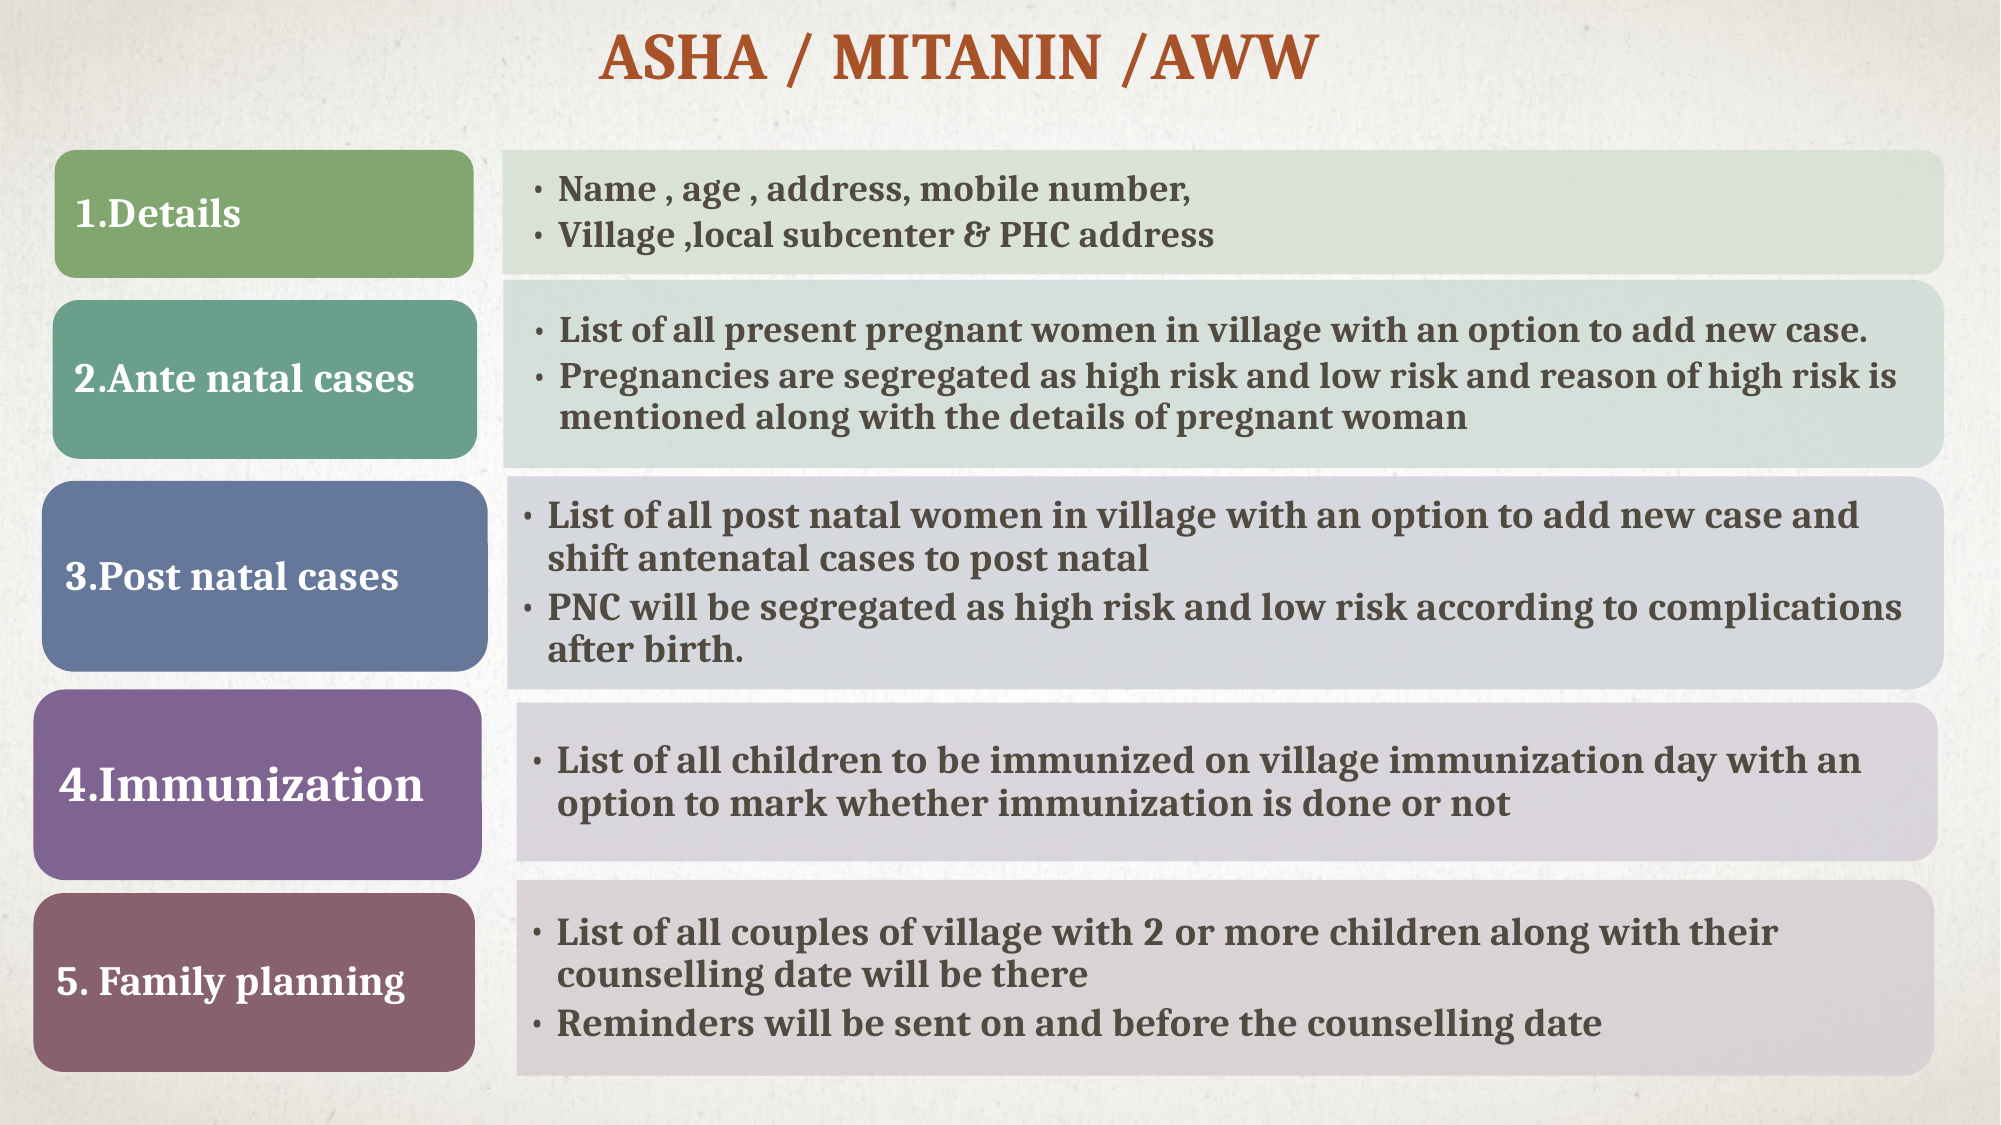

ASHA / MITANIN /AWW

Name , age , address, mobile number,
Village ,local subcenter & PHC address
1.Details

List of all present pregnant women in village with an option to add new case.
Pregnancies are segregated as high risk and low risk and reason of high risk is mentioned along with the details of pregnant woman

2.Ante natal cases

List of all post natal women in village with an option to add new case and shift antenatal cases to post natal
PNC will be segregated as high risk and low risk according to complications after birth.
3.Post natal cases

4.Immunization
List of all children to be immunized on village immunization day with an option to mark whether immunization is done or not
List of all couples of village with 2 or more children along with their counselling date will be there
Reminders will be sent on and before the counselling date

5. Family planning